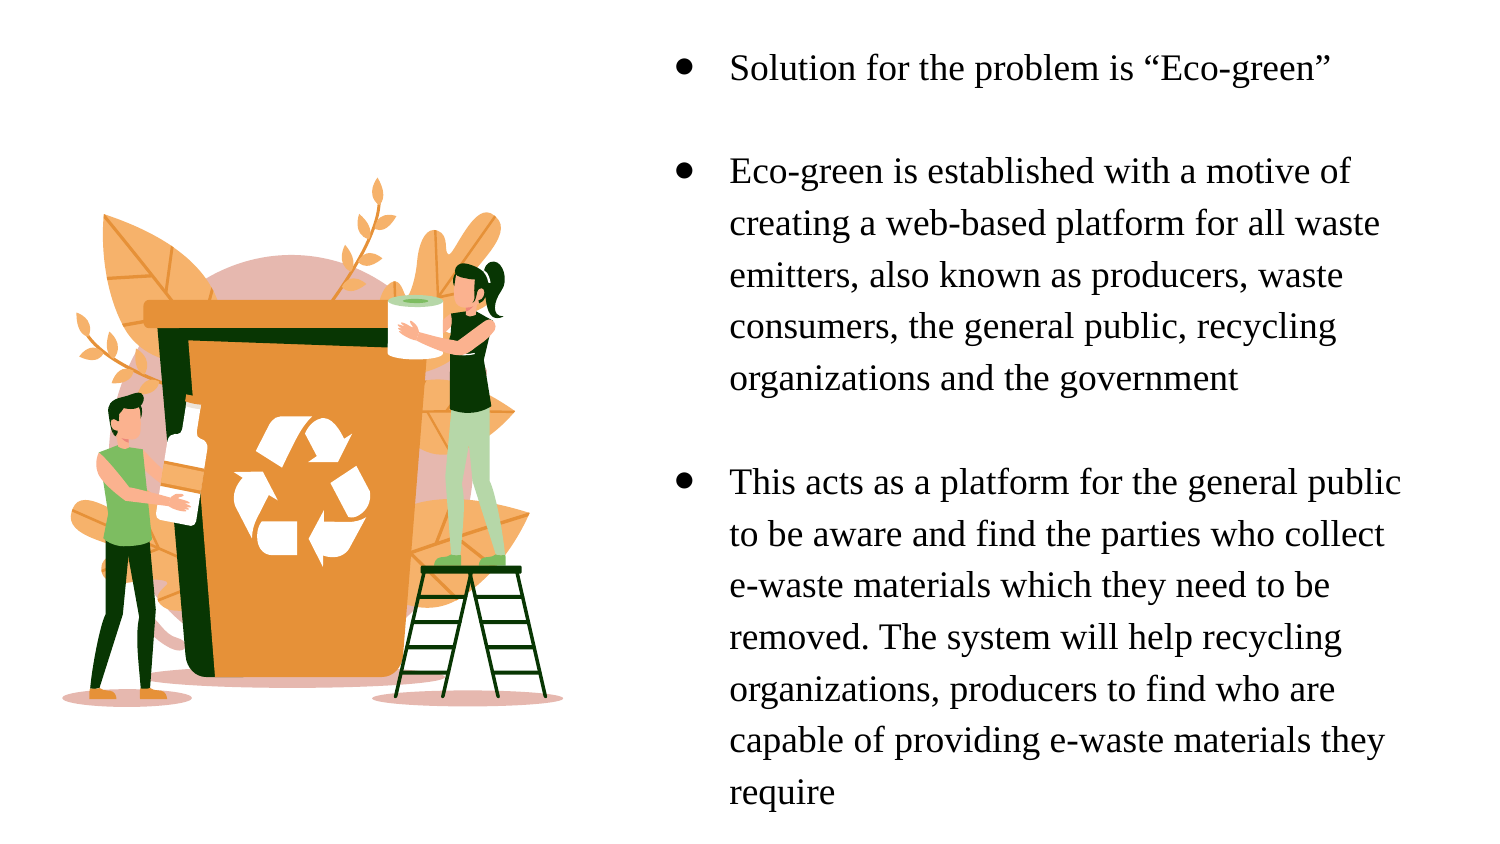

Solution for the problem is “Eco-green”

Eco-green is established with a motive of creating a web-based platform for all waste emitters, also known as producers, waste consumers, the general public, recycling organizations and the government

This acts as a platform for the general public to be aware and find the parties who collect  e-waste materials which they need to be removed. The system will help recycling organizations, producers to find who are capable of providing e-waste materials they require